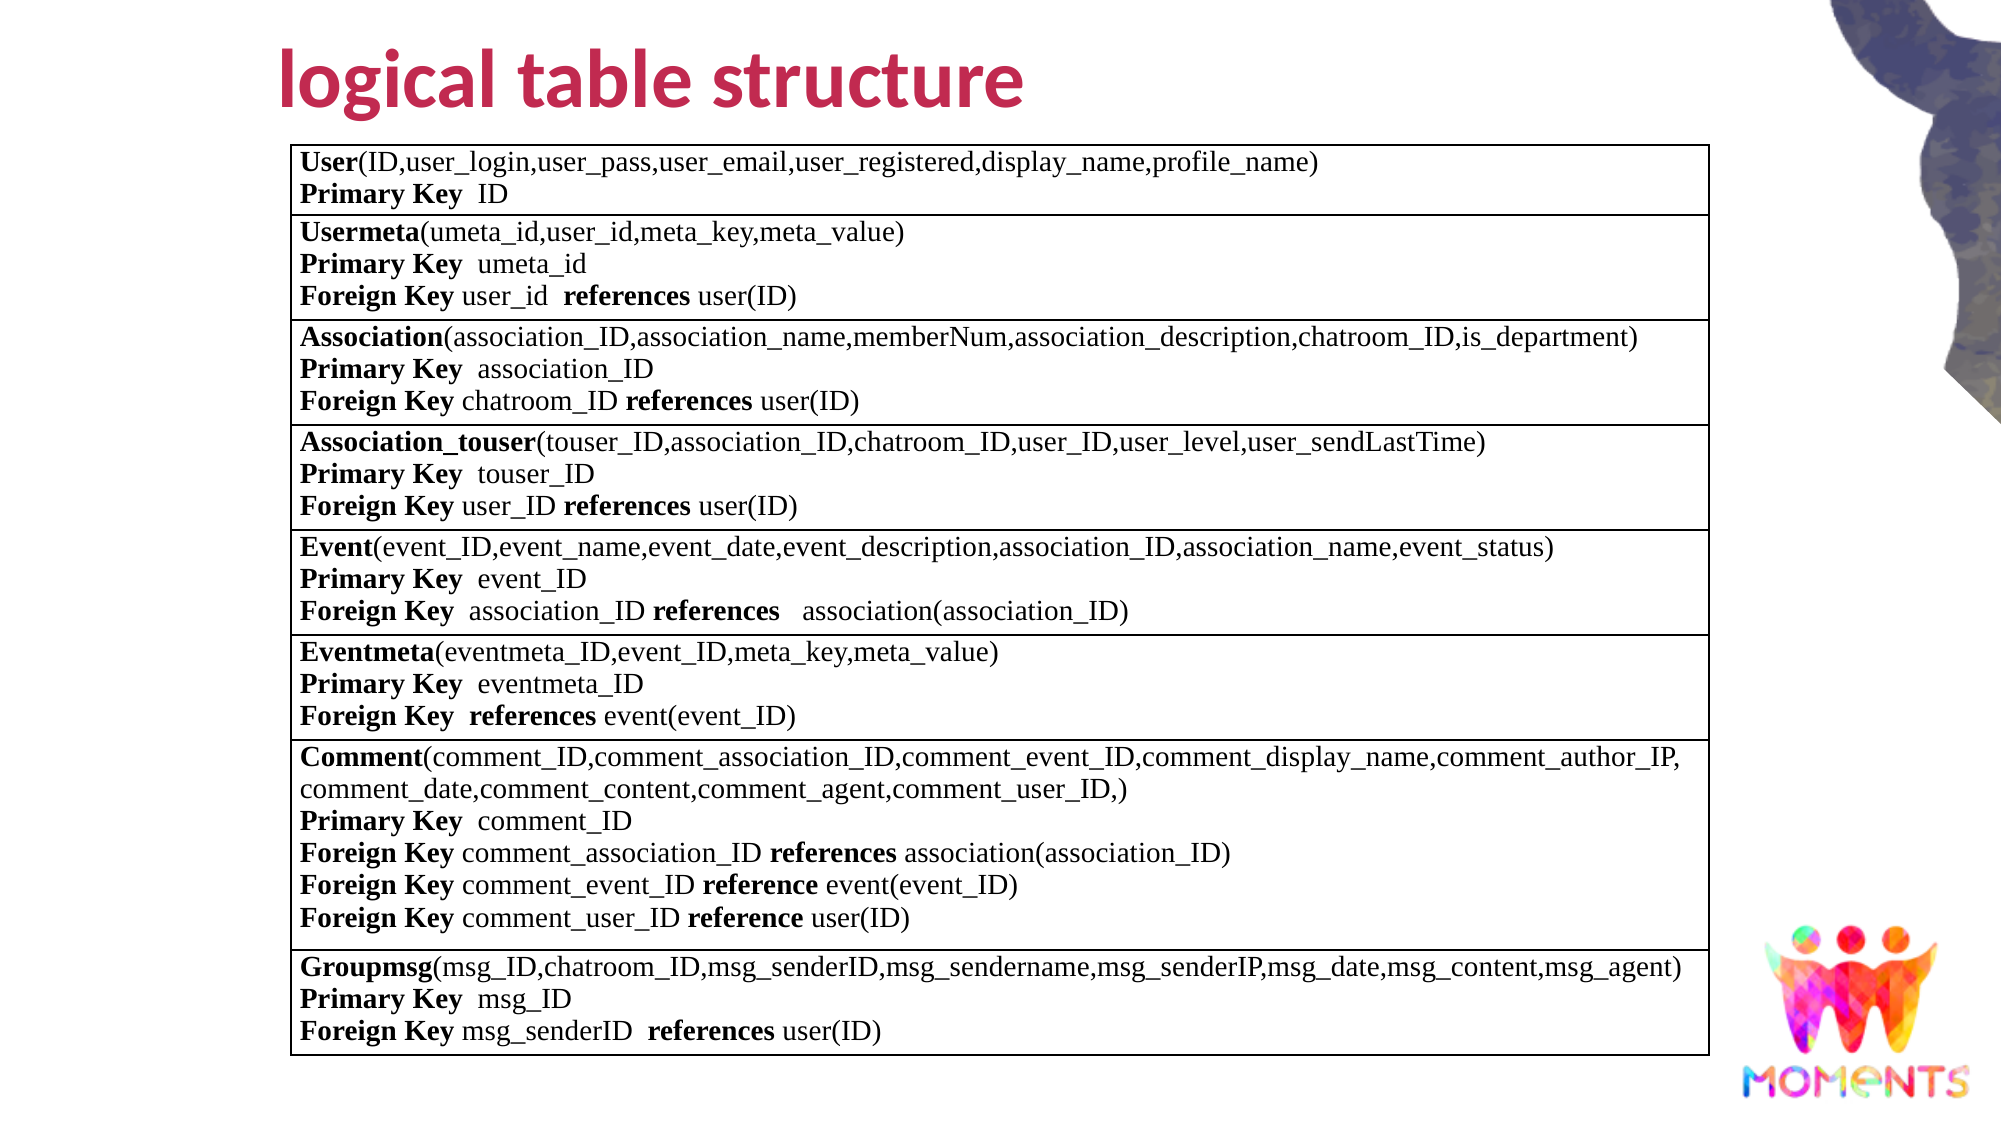

# logical table structure
| User(ID,user\_login,user\_pass,user\_email,user\_registered,display\_name,profile\_name) Primary Key ID |
| --- |
| Usermeta(umeta\_id,user\_id,meta\_key,meta\_value) Primary Key umeta\_id Foreign Key user\_id references user(ID) |
| Association(association\_ID,association\_name,memberNum,association\_description,chatroom\_ID,is\_department) Primary Key association\_ID Foreign Key chatroom\_ID references user(ID) |
| Association\_touser(touser\_ID,association\_ID,chatroom\_ID,user\_ID,user\_level,user\_sendLastTime) Primary Key touser\_ID Foreign Key user\_ID references user(ID) |
| Event(event\_ID,event\_name,event\_date,event\_description,association\_ID,association\_name,event\_status) Primary Key event\_ID Foreign Key association\_ID references association(association\_ID) |
| Eventmeta(eventmeta\_ID,event\_ID,meta\_key,meta\_value) Primary Key eventmeta\_ID Foreign Key references event(event\_ID) |
| Comment(comment\_ID,comment\_association\_ID,comment\_event\_ID,comment\_display\_name,comment\_author\_IP, comment\_date,comment\_content,comment\_agent,comment\_user\_ID,) Primary Key comment\_ID Foreign Key comment\_association\_ID references association(association\_ID) Foreign Key comment\_event\_ID reference event(event\_ID) Foreign Key comment\_user\_ID reference user(ID) |
| Groupmsg(msg\_ID,chatroom\_ID,msg\_senderID,msg\_sendername,msg\_senderIP,msg\_date,msg\_content,msg\_agent) Primary Key msg\_ID Foreign Key msg\_senderID references user(ID) |